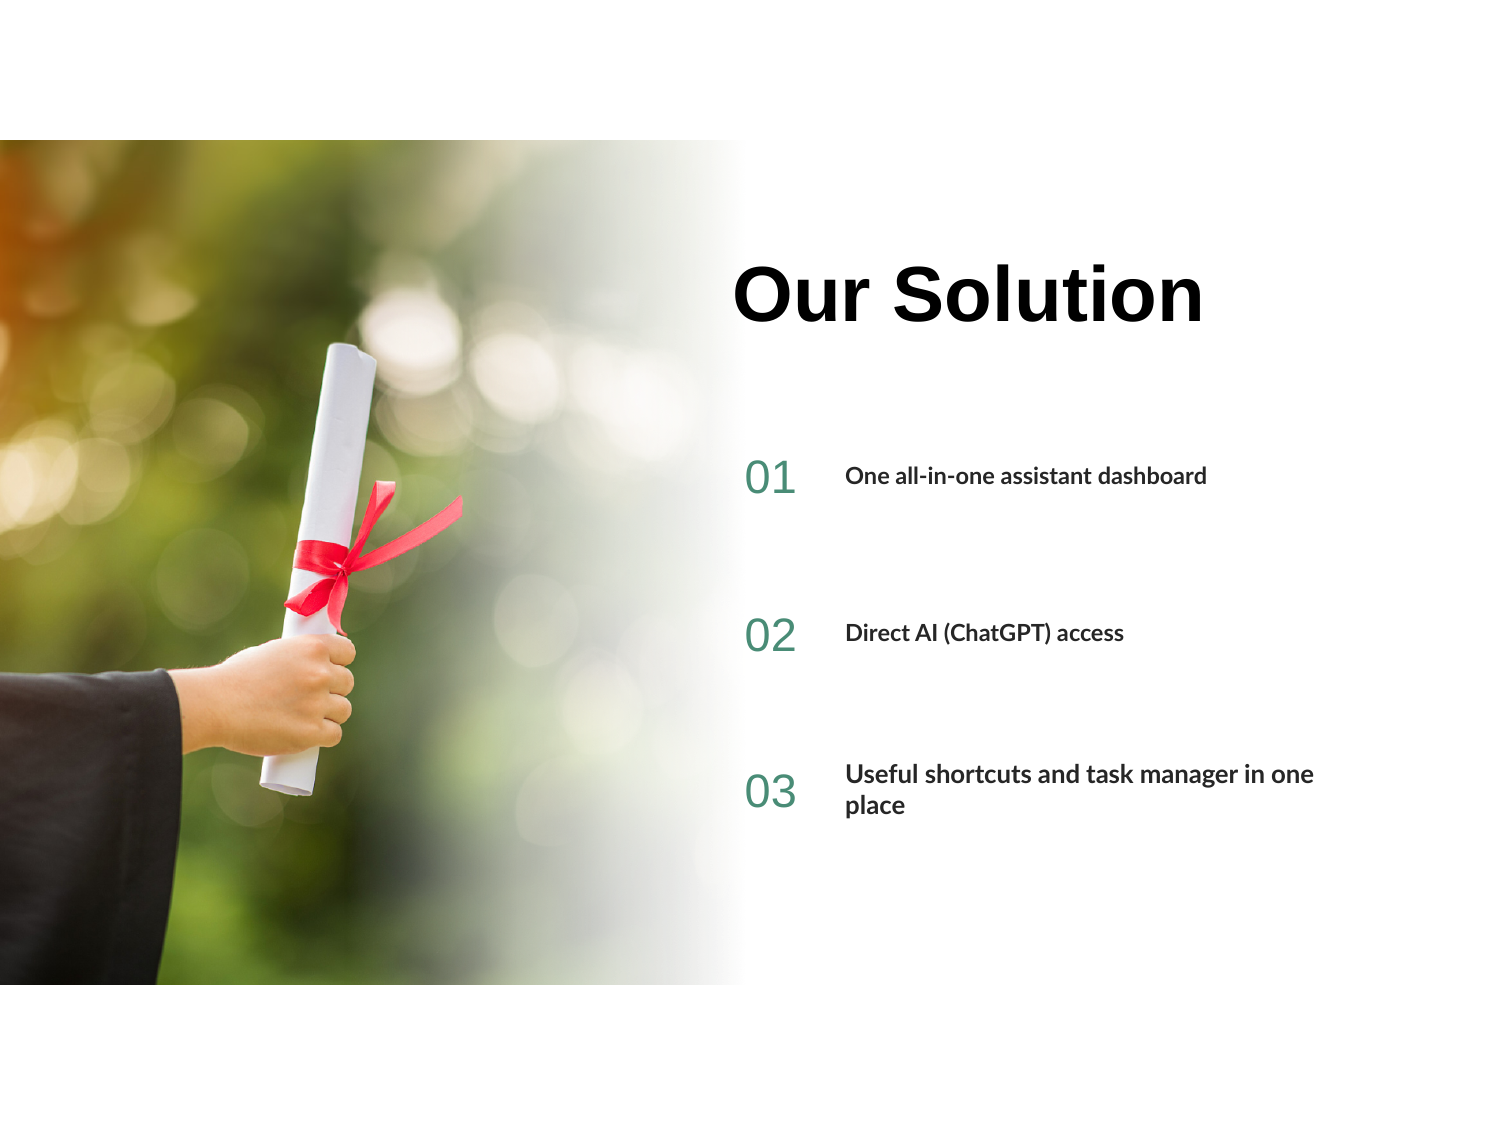

# Our Solution
01
One all-in-one assistant dashboard
02
Direct AI (ChatGPT) access
03
Useful shortcuts and task manager in one place